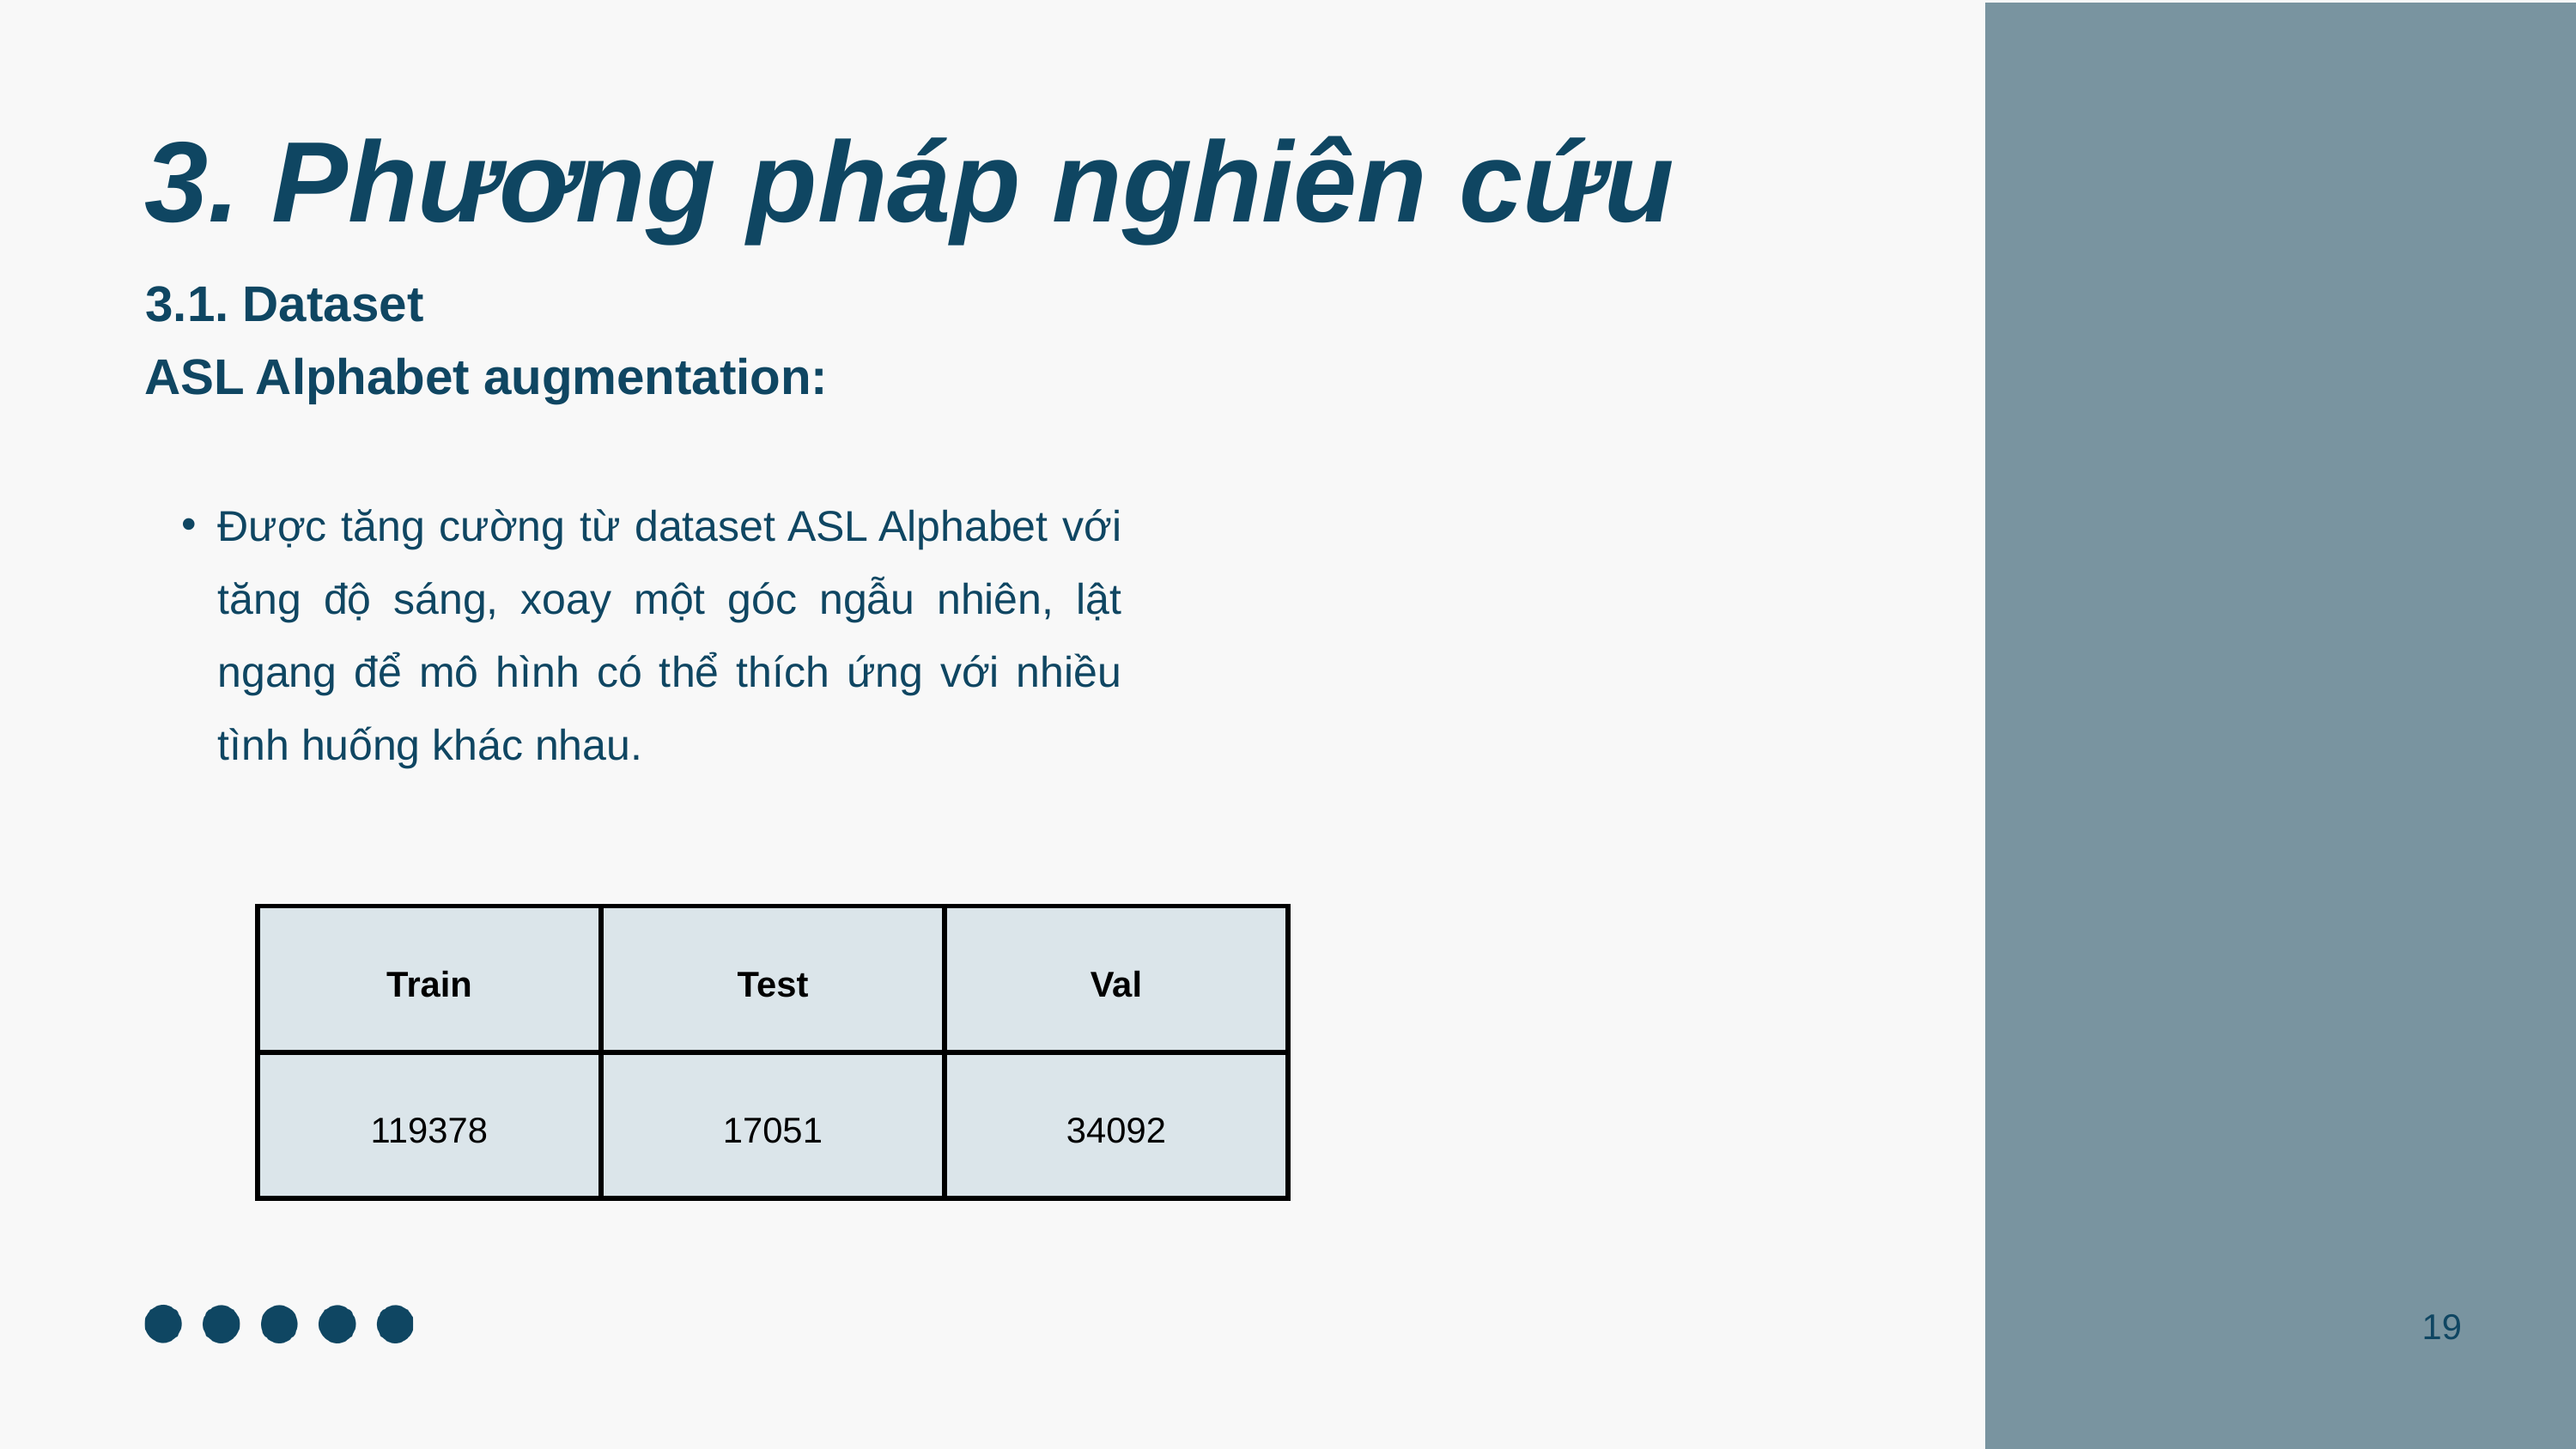

3. Phương pháp nghiên cứu
3.1. Dataset
ASL Alphabet augmentation:
Được tăng cường từ dataset ASL Alphabet với tăng độ sáng, xoay một góc ngẫu nhiên, lật ngang để mô hình có thể thích ứng với nhiều tình huống khác nhau.
| Train | Test | Val |
| --- | --- | --- |
| 119378 | 17051 | 34092 |
19